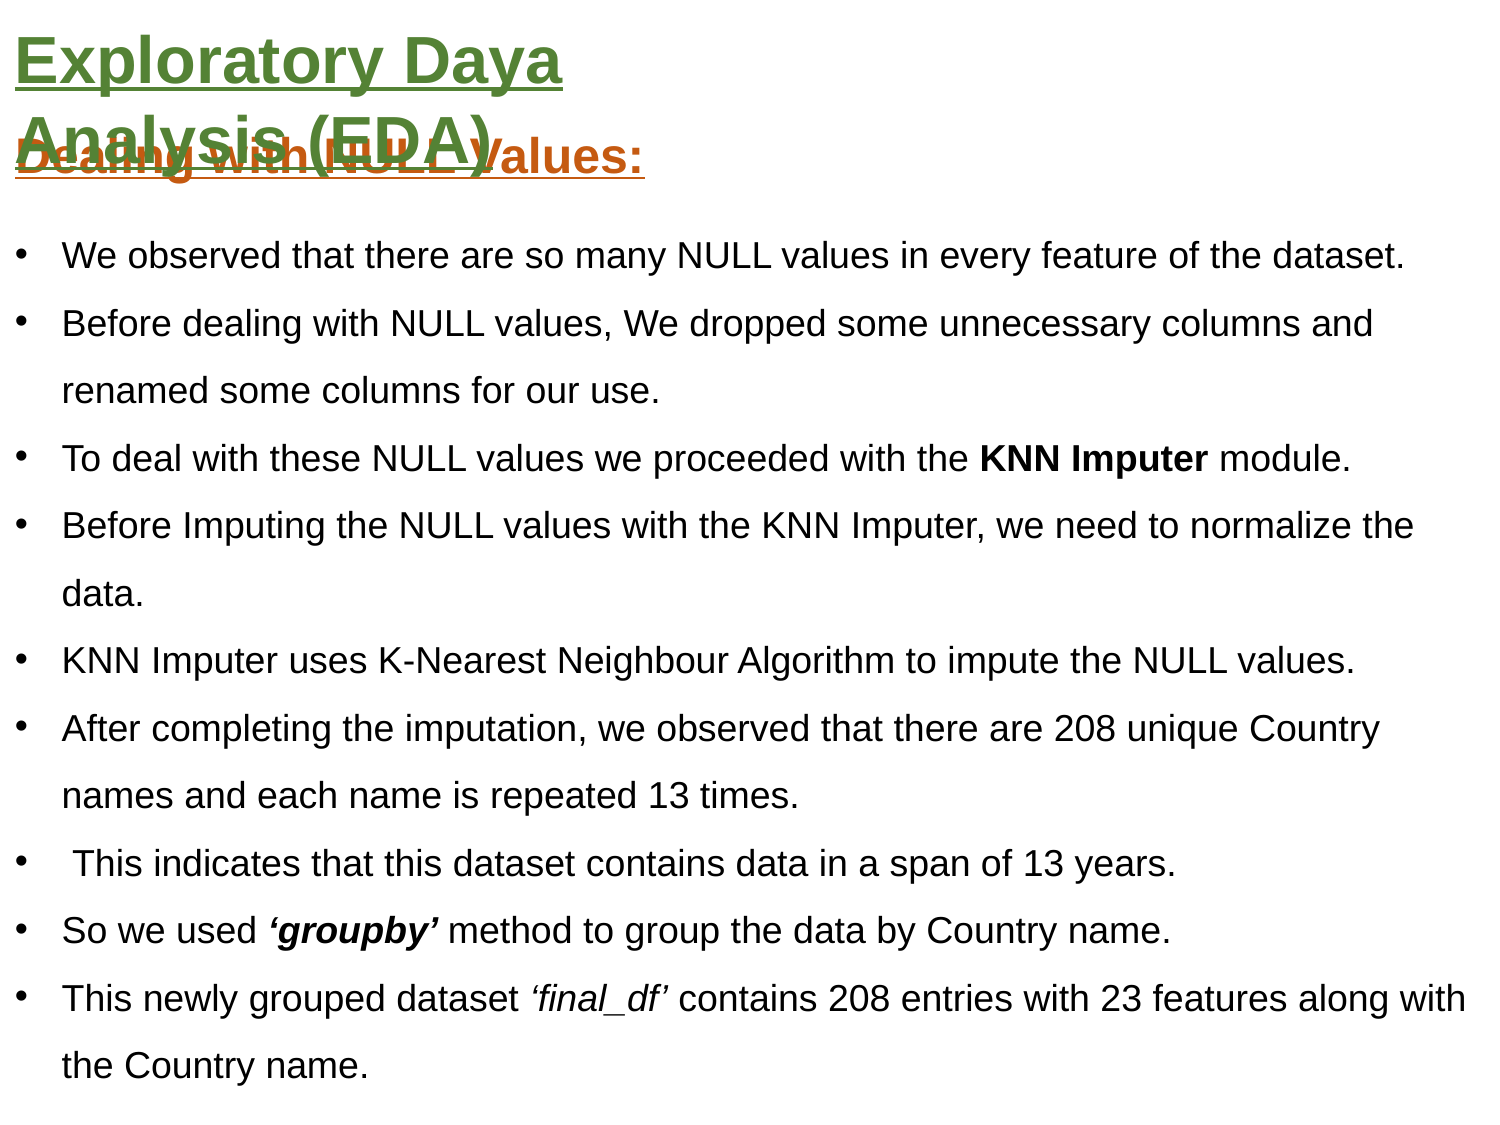

Exploratory Daya Analysis (EDA)
Dealing with NULL Values:
We observed that there are so many NULL values in every feature of the dataset.
Before dealing with NULL values, We dropped some unnecessary columns and renamed some columns for our use.
To deal with these NULL values we proceeded with the KNN Imputer module.
Before Imputing the NULL values with the KNN Imputer, we need to normalize the data.
KNN Imputer uses K-Nearest Neighbour Algorithm to impute the NULL values.
After completing the imputation, we observed that there are 208 unique Country names and each name is repeated 13 times.
 This indicates that this dataset contains data in a span of 13 years.
So we used ‘groupby’ method to group the data by Country name.
This newly grouped dataset ‘final_df’ contains 208 entries with 23 features along with the Country name.